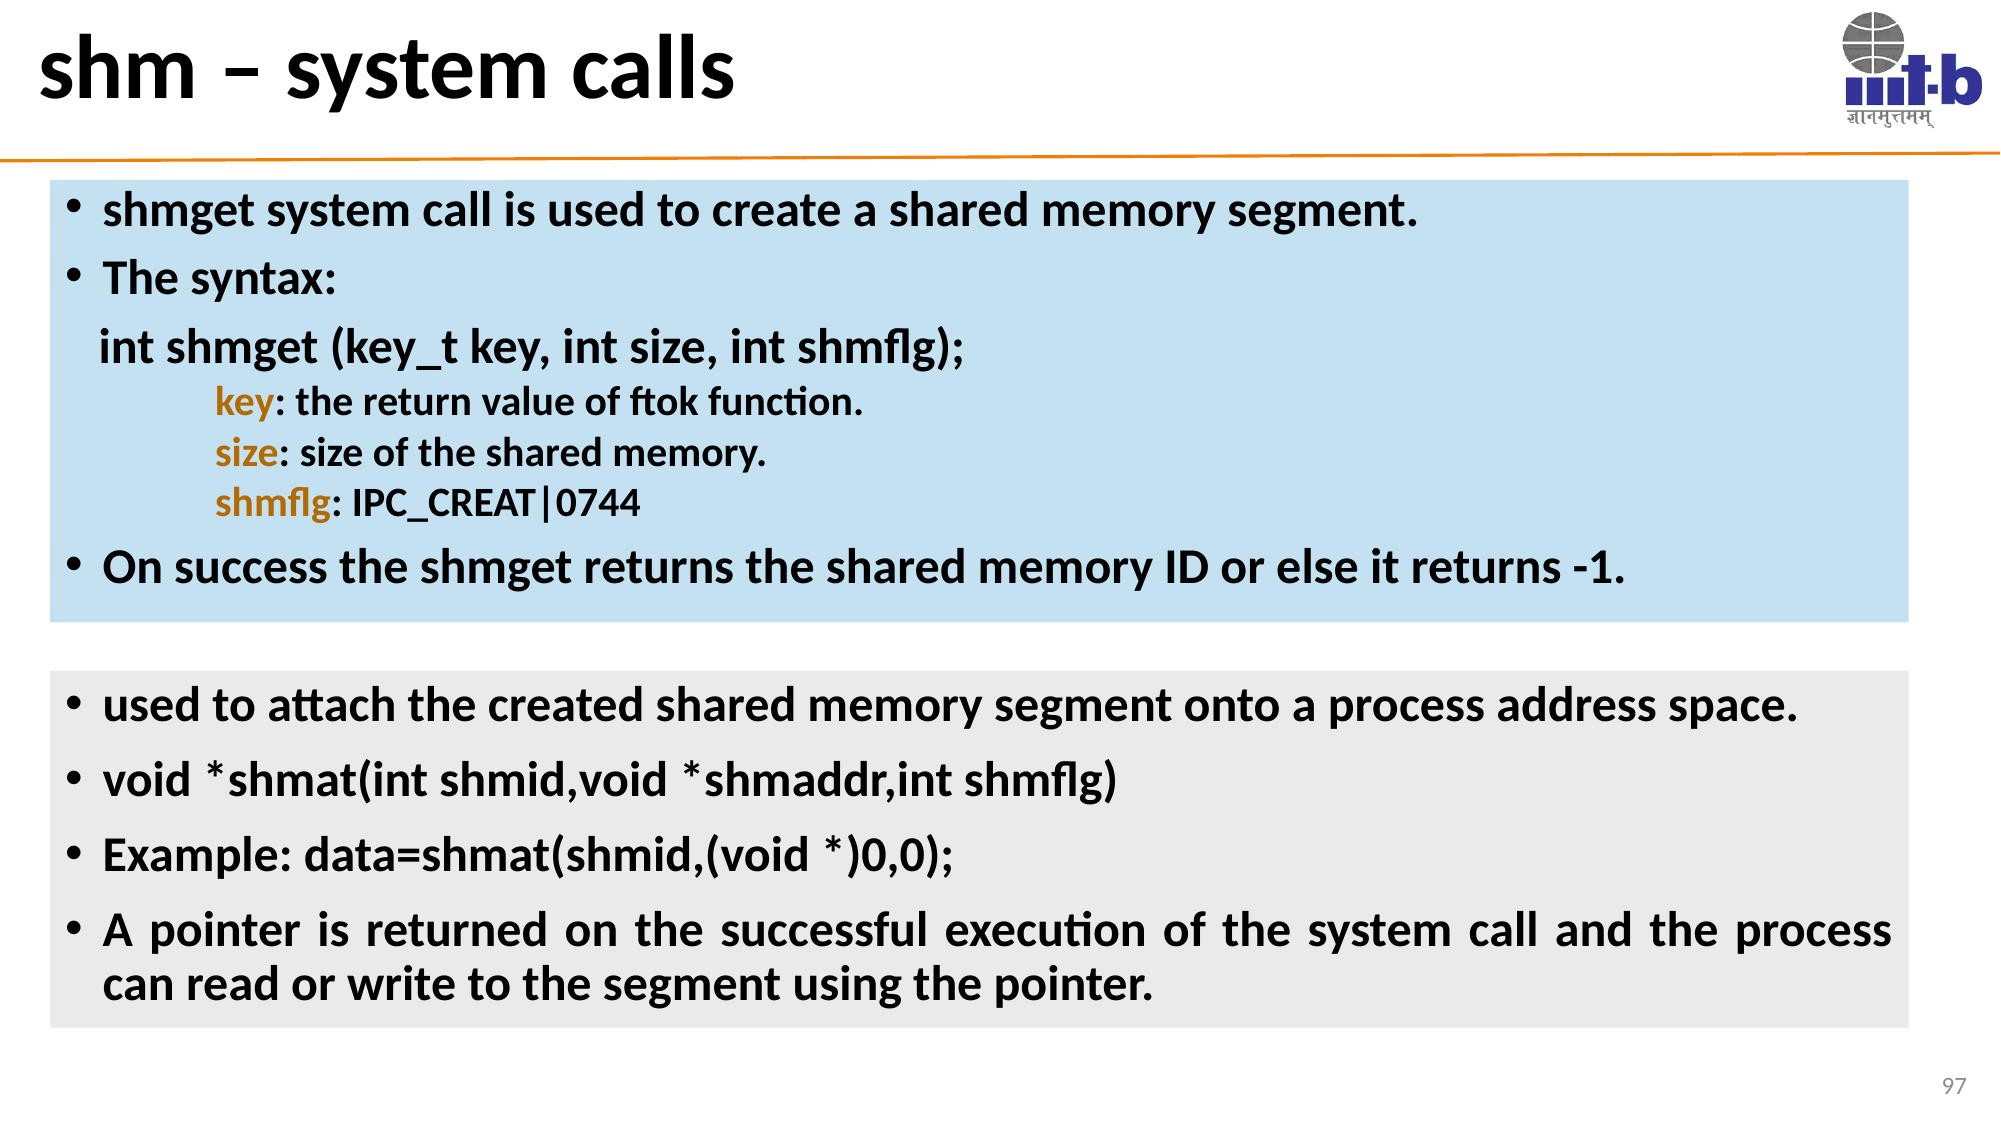

# shm – system calls
shmget system call is used to create a shared memory segment.
The syntax:
   int shmget (key_t key, int size, int shmflg);
key: the return value of ftok function.
size: size of the shared memory.
shmflg: IPC_CREAT|0744
On success the shmget returns the shared memory ID or else it returns -1.
used to attach the created shared memory segment onto a process address space.
void *shmat(int shmid,void *shmaddr,int shmflg)
Example: data=shmat(shmid,(void *)0,0);
A pointer is returned on the successful execution of the system call and the process can read or write to the segment using the pointer.

97